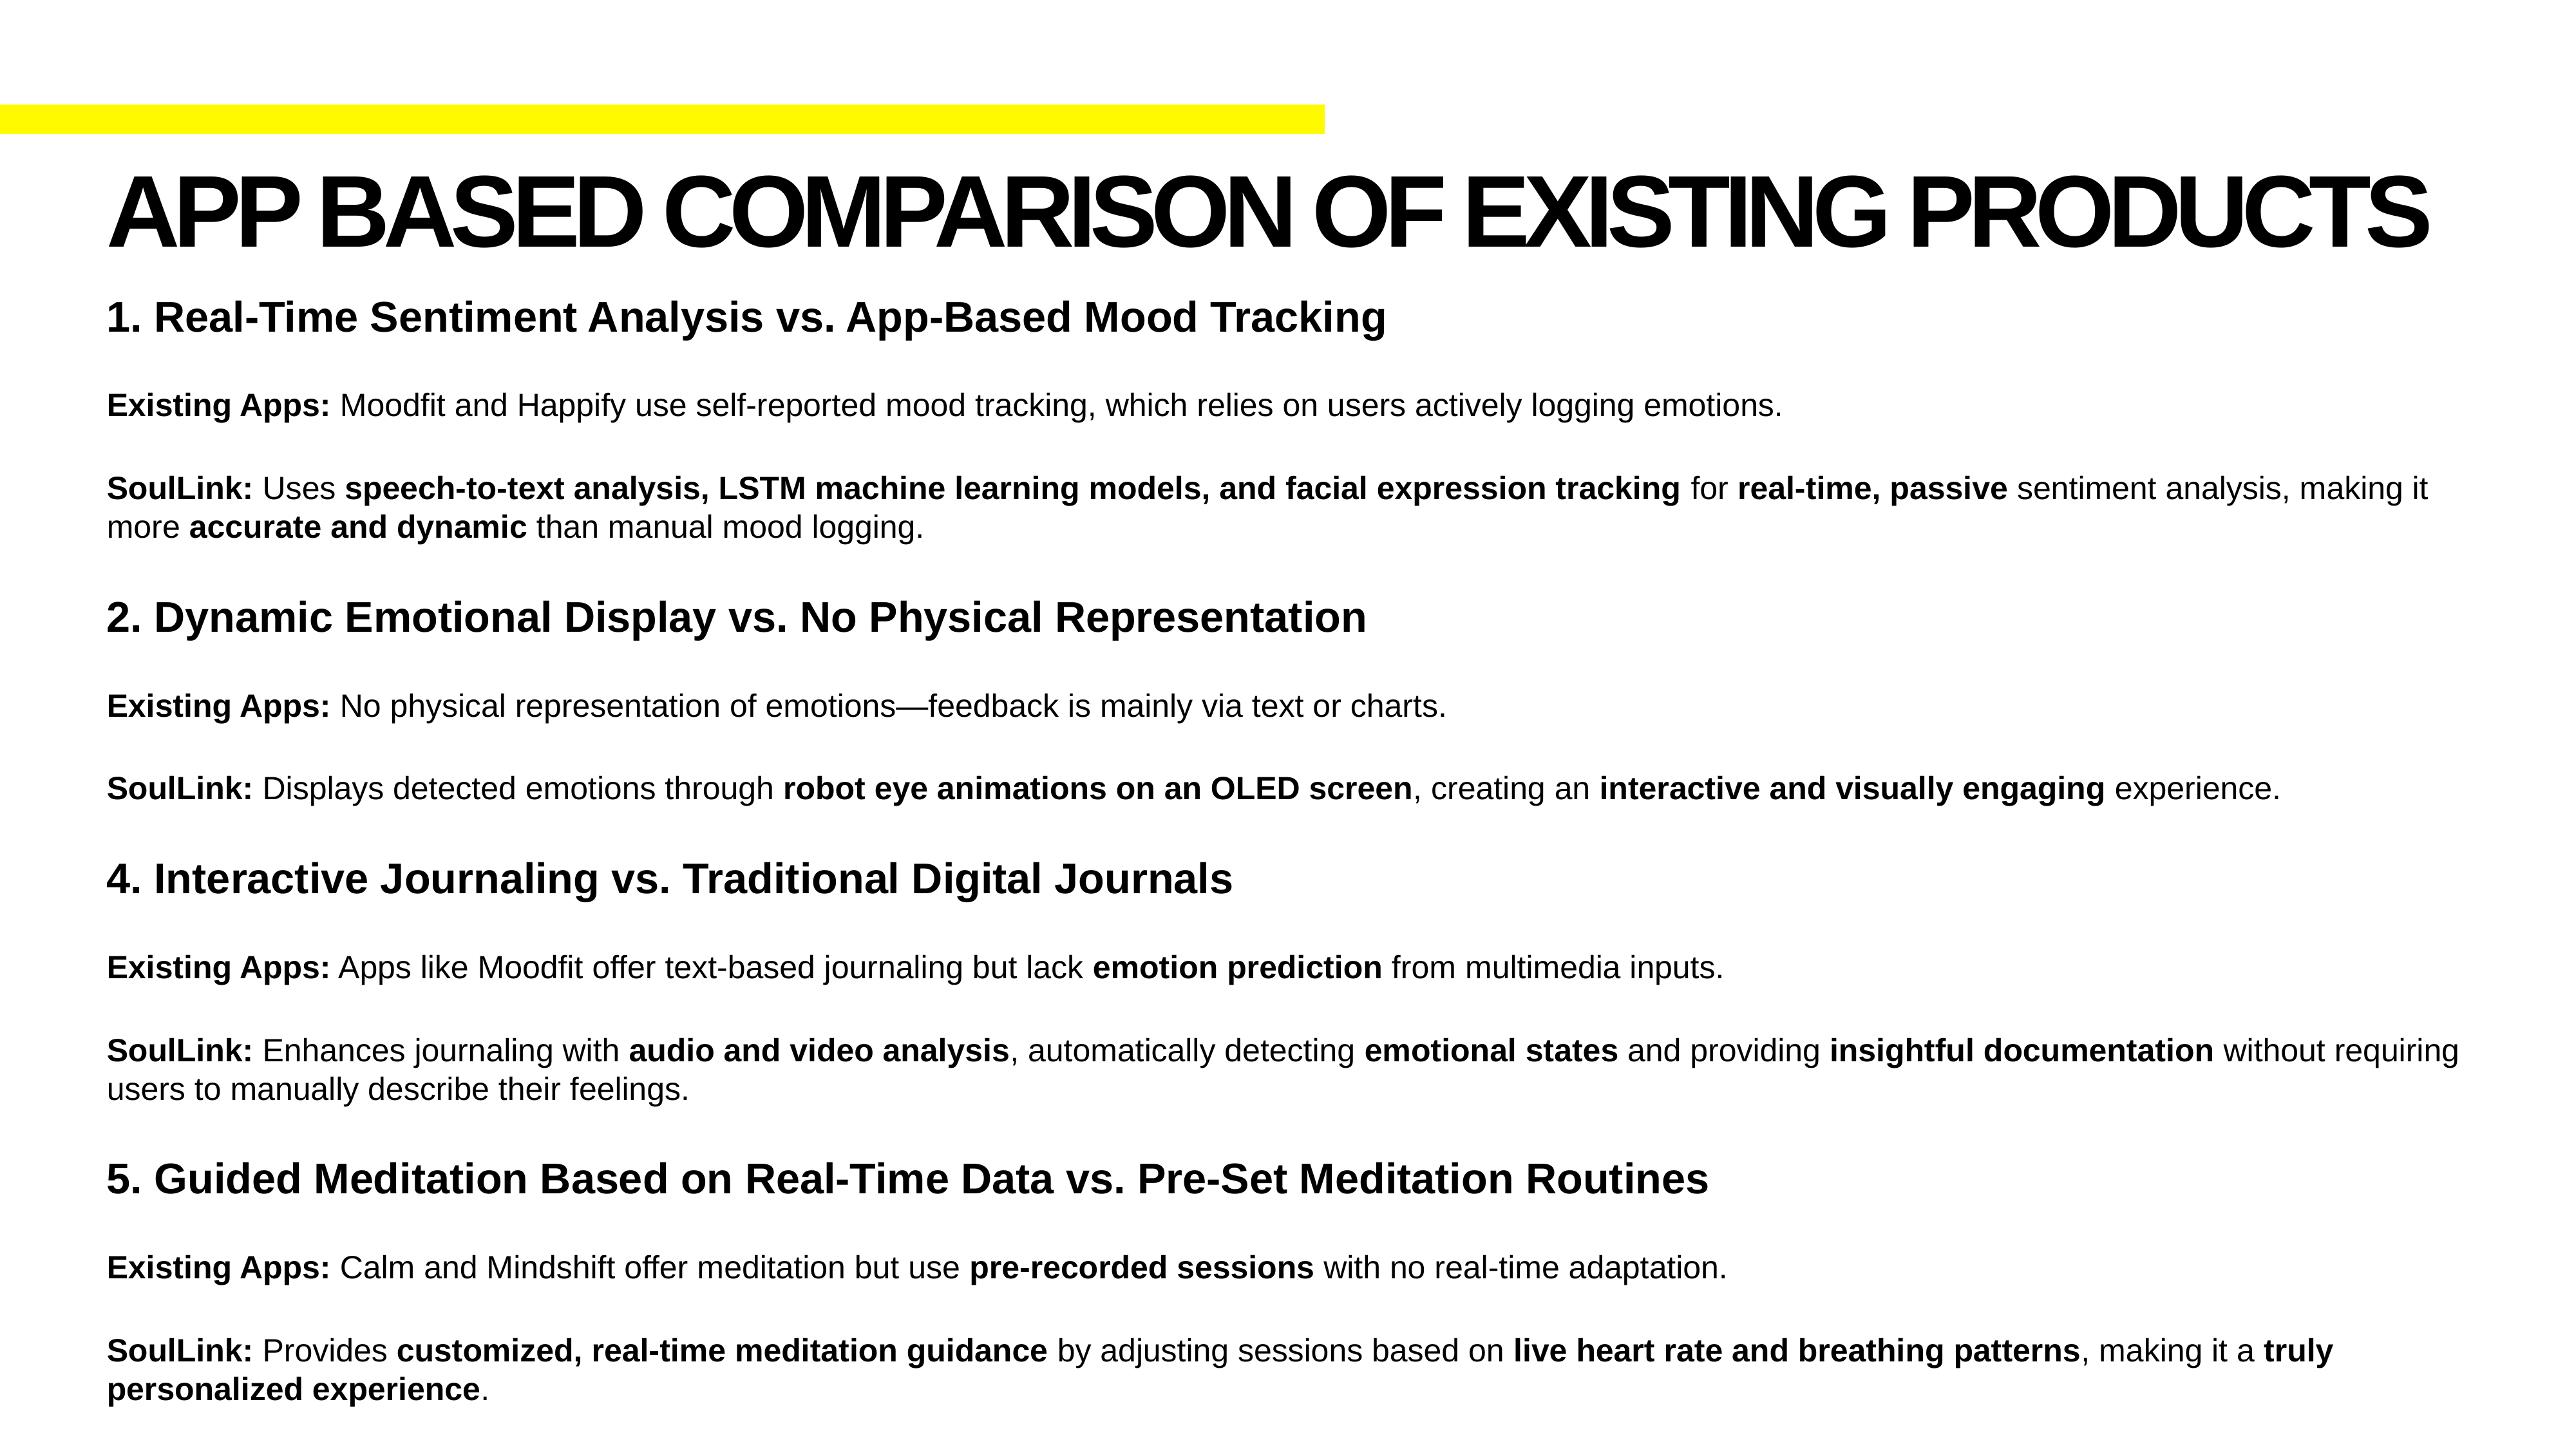

# App based Comparison of existing products
1. Real-Time Sentiment Analysis vs. App-Based Mood Tracking
Existing Apps: Moodfit and Happify use self-reported mood tracking, which relies on users actively logging emotions.
SoulLink: Uses speech-to-text analysis, LSTM machine learning models, and facial expression tracking for real-time, passive sentiment analysis, making it more accurate and dynamic than manual mood logging.
2. Dynamic Emotional Display vs. No Physical Representation
Existing Apps: No physical representation of emotions—feedback is mainly via text or charts.
SoulLink: Displays detected emotions through robot eye animations on an OLED screen, creating an interactive and visually engaging experience.
4. Interactive Journaling vs. Traditional Digital Journals
Existing Apps: Apps like Moodfit offer text-based journaling but lack emotion prediction from multimedia inputs.
SoulLink: Enhances journaling with audio and video analysis, automatically detecting emotional states and providing insightful documentation without requiring users to manually describe their feelings.
5. Guided Meditation Based on Real-Time Data vs. Pre-Set Meditation Routines
Existing Apps: Calm and Mindshift offer meditation but use pre-recorded sessions with no real-time adaptation.
SoulLink: Provides customized, real-time meditation guidance by adjusting sessions based on live heart rate and breathing patterns, making it a truly personalized experience.